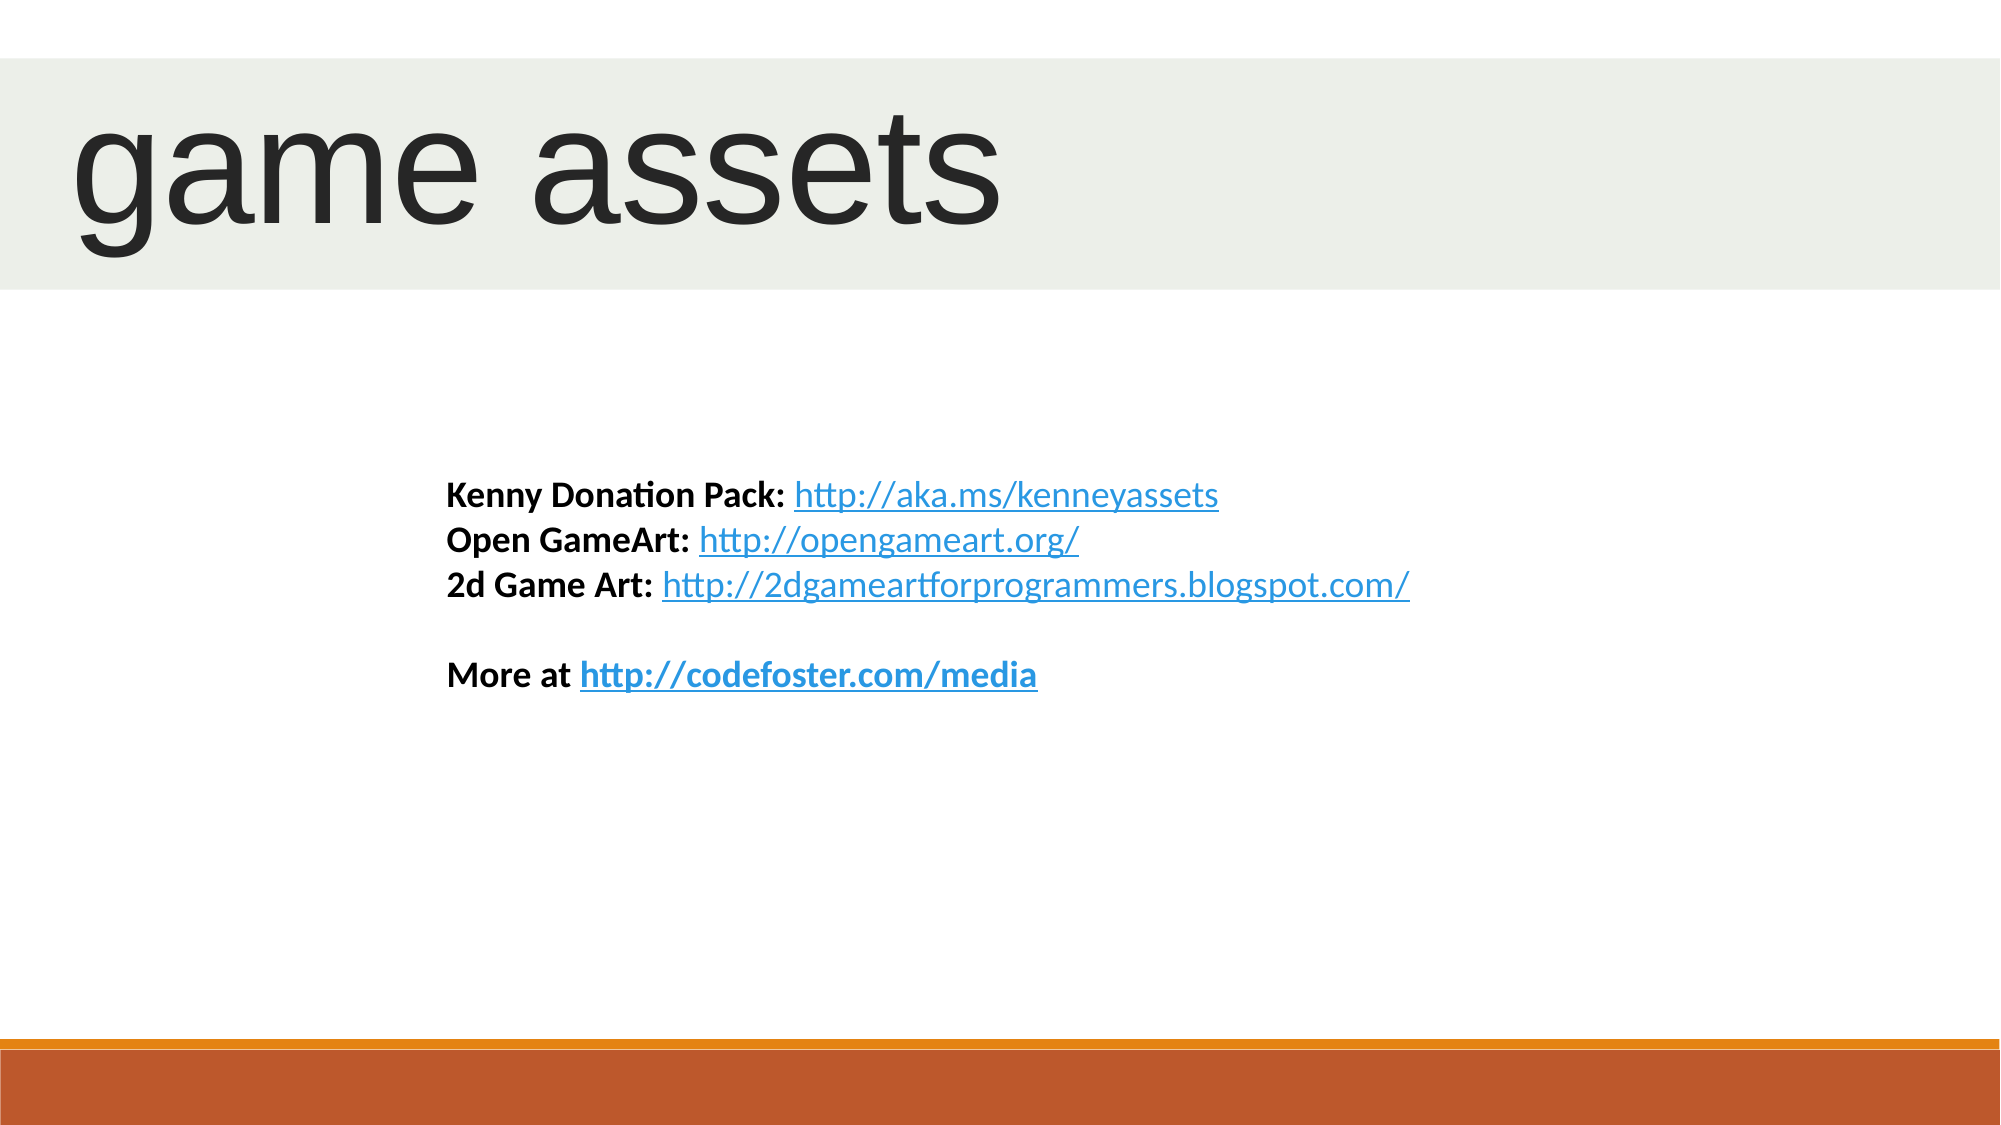

game assets
Kenny Donation Pack: http://aka.ms/kenneyassets
Open GameArt: http://opengameart.org/
2d Game Art: http://2dgameartforprogrammers.blogspot.com/

More at http://codefoster.com/media